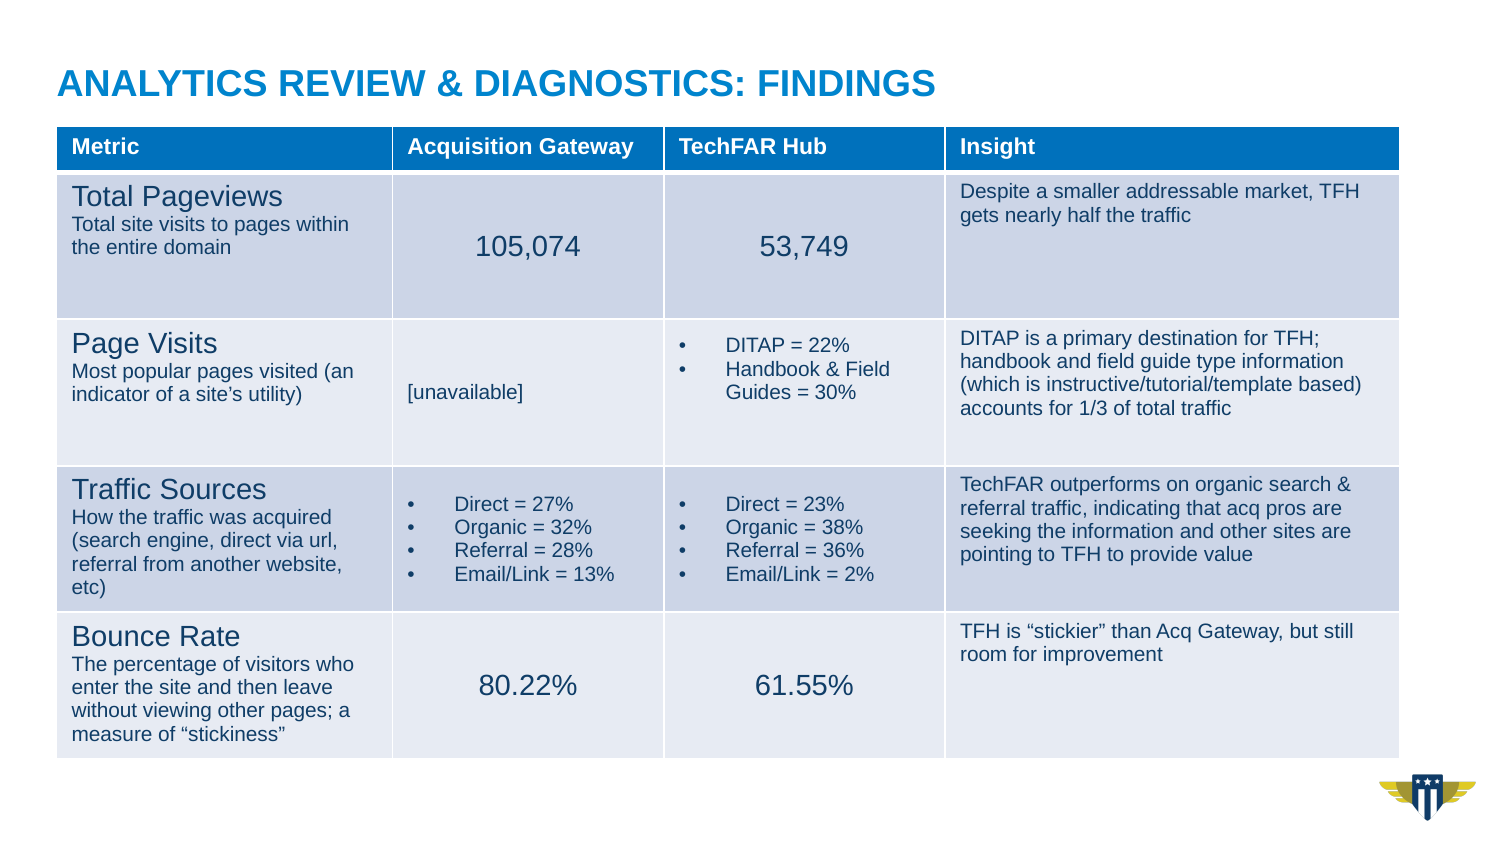

# Analytics review & diagnostics: Findings
| Metric | Acquisition Gateway | TechFAR Hub | Insight |
| --- | --- | --- | --- |
| Total Pageviews Total site visits to pages within the entire domain | 105,074 | 53,749 | Despite a smaller addressable market, TFH gets nearly half the traffic |
| Page Visits Most popular pages visited (an indicator of a site’s utility) | [unavailable] | DITAP = 22% Handbook & Field Guides = 30% | DITAP is a primary destination for TFH; handbook and field guide type information (which is instructive/tutorial/template based) accounts for 1/3 of total traffic |
| Traffic Sources How the traffic was acquired (search engine, direct via url, referral from another website, etc) | Direct = 27% Organic = 32% Referral = 28% Email/Link = 13% | Direct = 23% Organic = 38% Referral = 36% Email/Link = 2% | TechFAR outperforms on organic search & referral traffic, indicating that acq pros are seeking the information and other sites are pointing to TFH to provide value |
| Bounce Rate The percentage of visitors who enter the site and then leave without viewing other pages; a measure of “stickiness” | 80.22% | 61.55% | TFH is “stickier” than Acq Gateway, but still room for improvement |